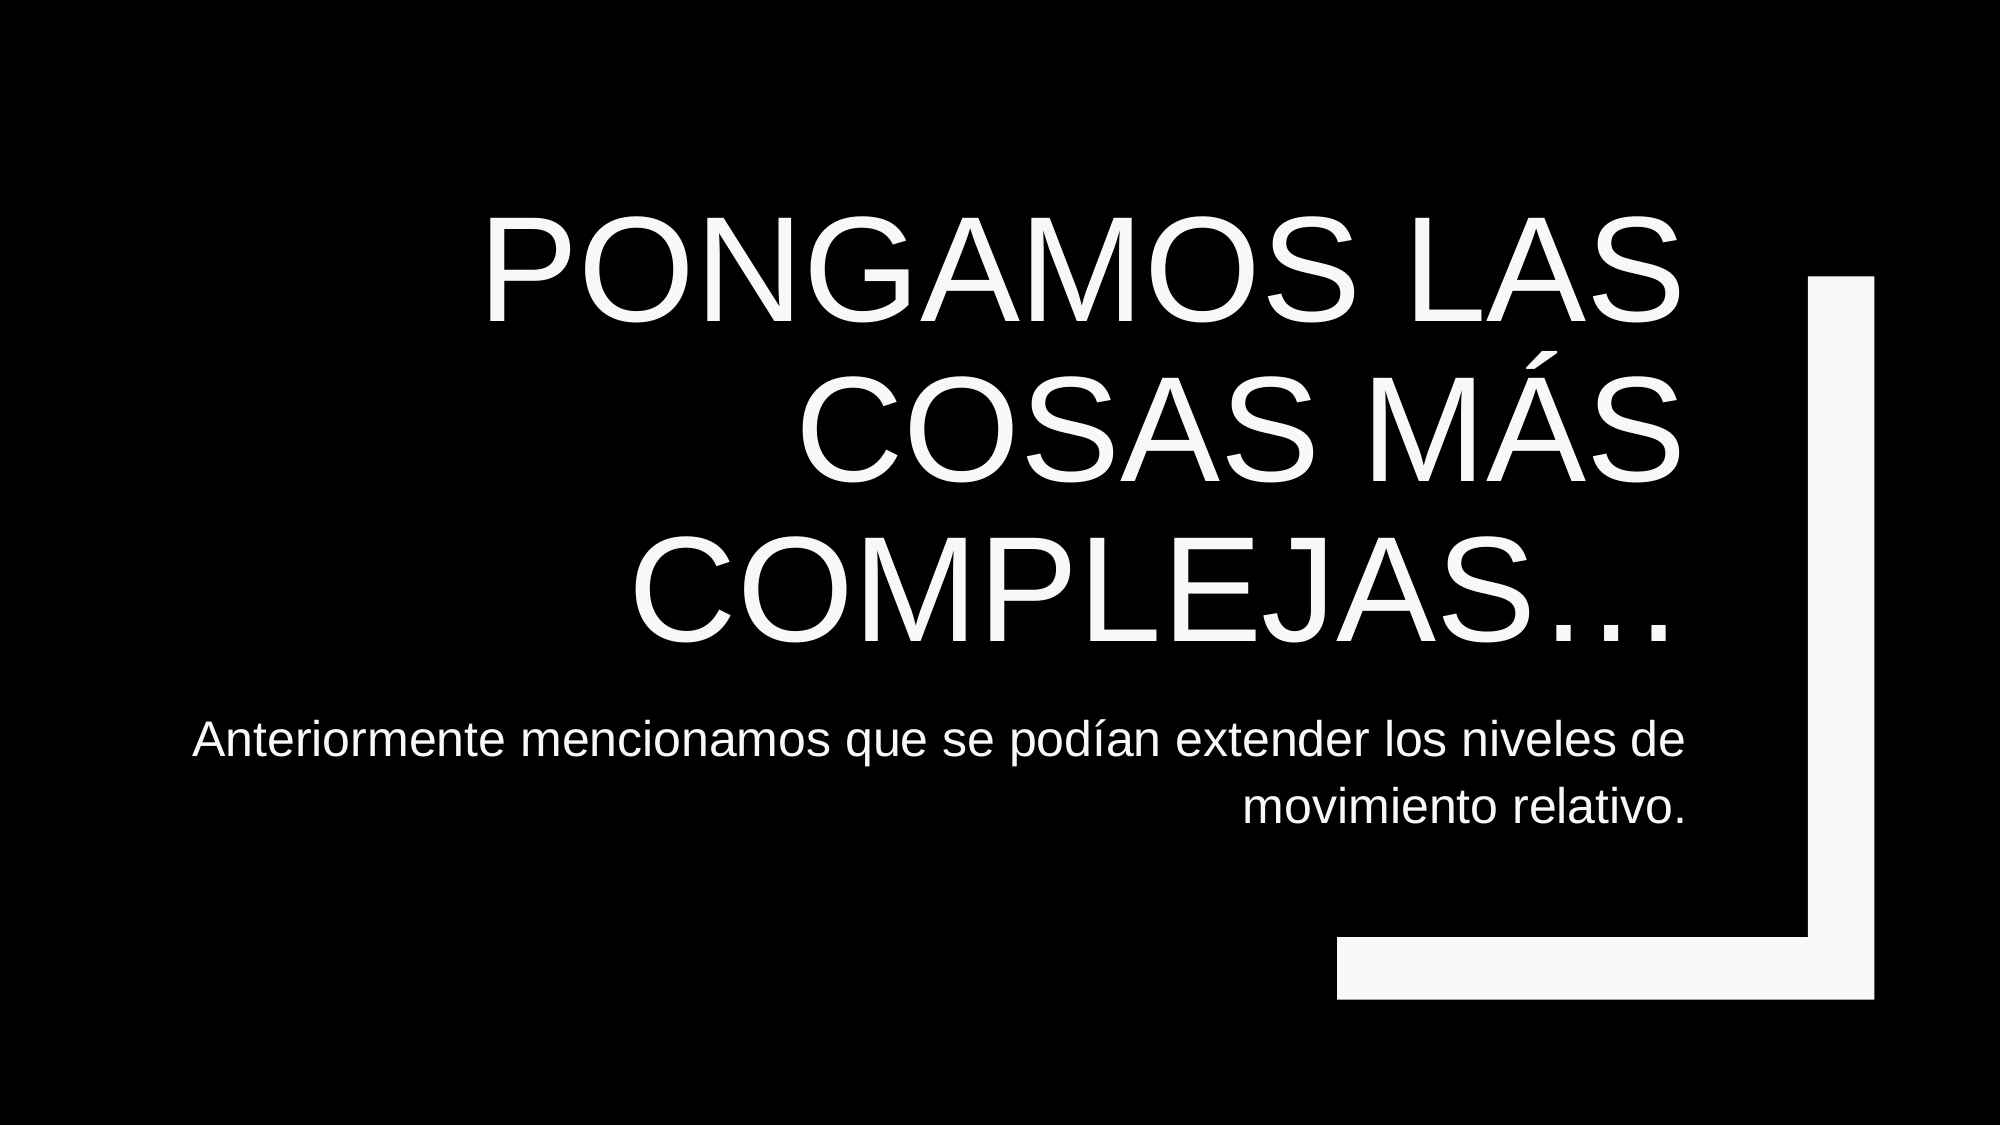

# Pongamos las cosas más complejas…
Anteriormente mencionamos que se podían extender los niveles de movimiento relativo.